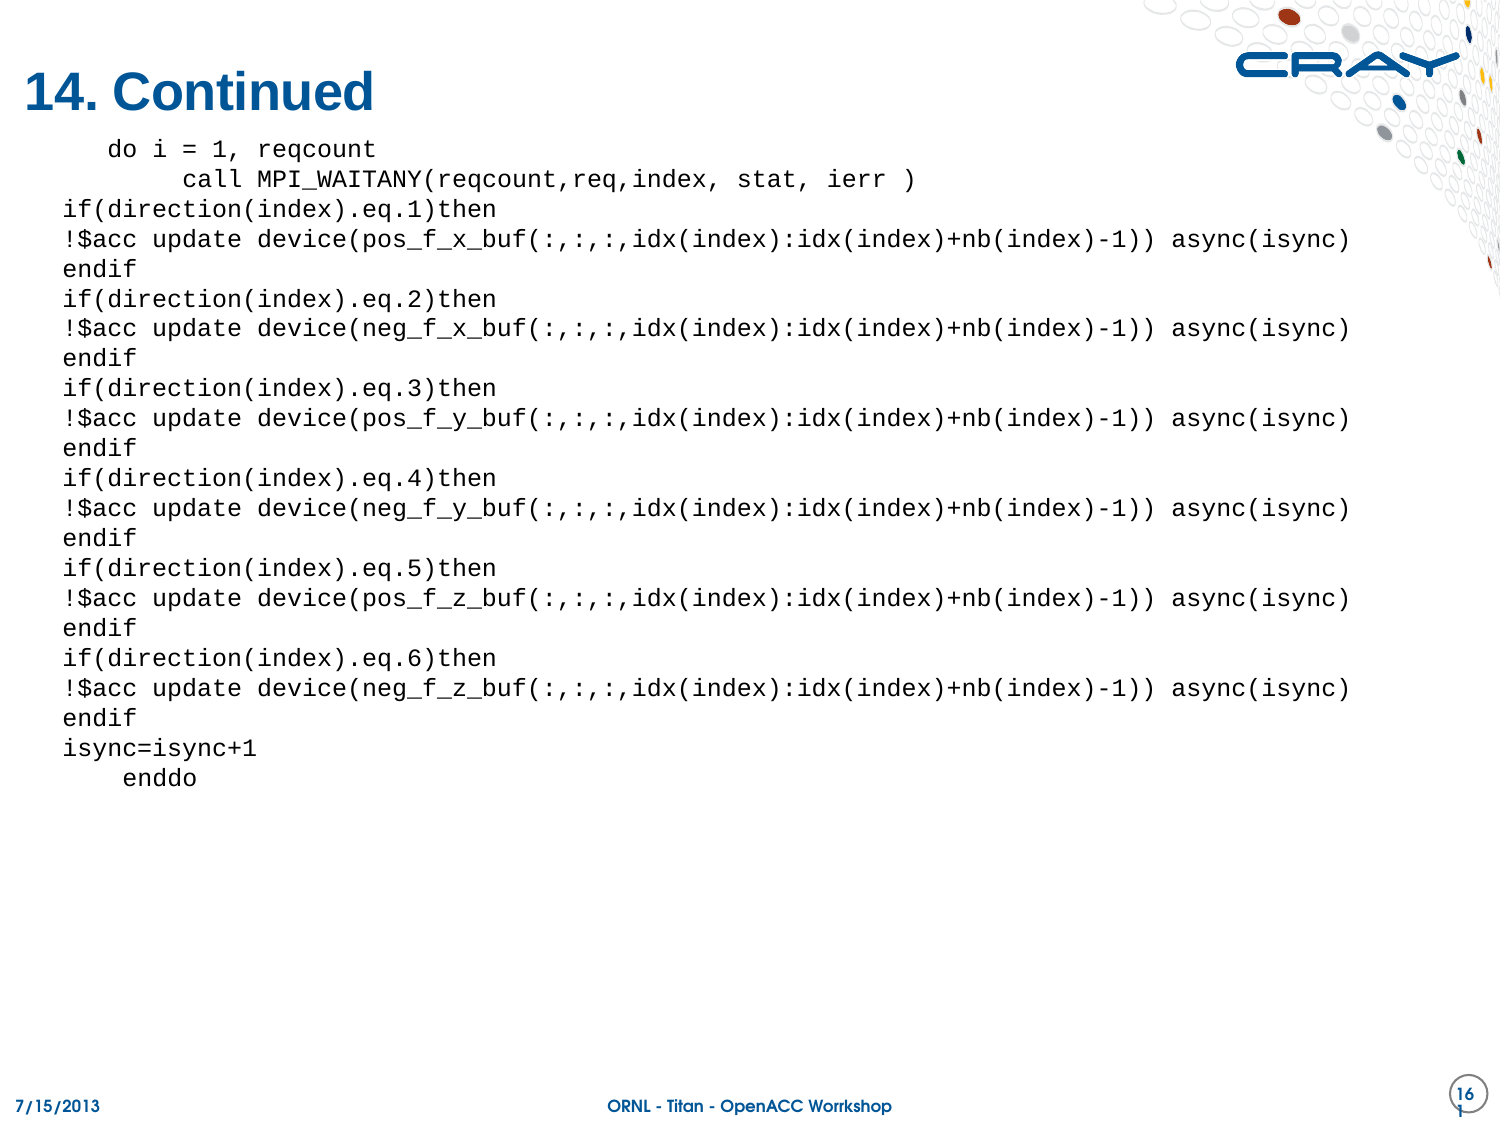

# 14. Continued
   do i = 1, reqcount
        call MPI_WAITANY(reqcount,req,index, stat, ierr )
if(direction(index).eq.1)then
!$acc update device(pos_f_x_buf(:,:,:,idx(index):idx(index)+nb(index)-1)) async(isync)
endif
if(direction(index).eq.2)then
!$acc update device(neg_f_x_buf(:,:,:,idx(index):idx(index)+nb(index)-1)) async(isync)
endif
if(direction(index).eq.3)then
!$acc update device(pos_f_y_buf(:,:,:,idx(index):idx(index)+nb(index)-1)) async(isync)
endif
if(direction(index).eq.4)then
!$acc update device(neg_f_y_buf(:,:,:,idx(index):idx(index)+nb(index)-1)) async(isync)
endif
if(direction(index).eq.5)then
!$acc update device(pos_f_z_buf(:,:,:,idx(index):idx(index)+nb(index)-1)) async(isync)
endif
if(direction(index).eq.6)then
!$acc update device(neg_f_z_buf(:,:,:,idx(index):idx(index)+nb(index)-1)) async(isync)
endif
isync=isync+1
    enddo
161
7/15/2013
ORNL - Titan - OpenACC Worrkshop